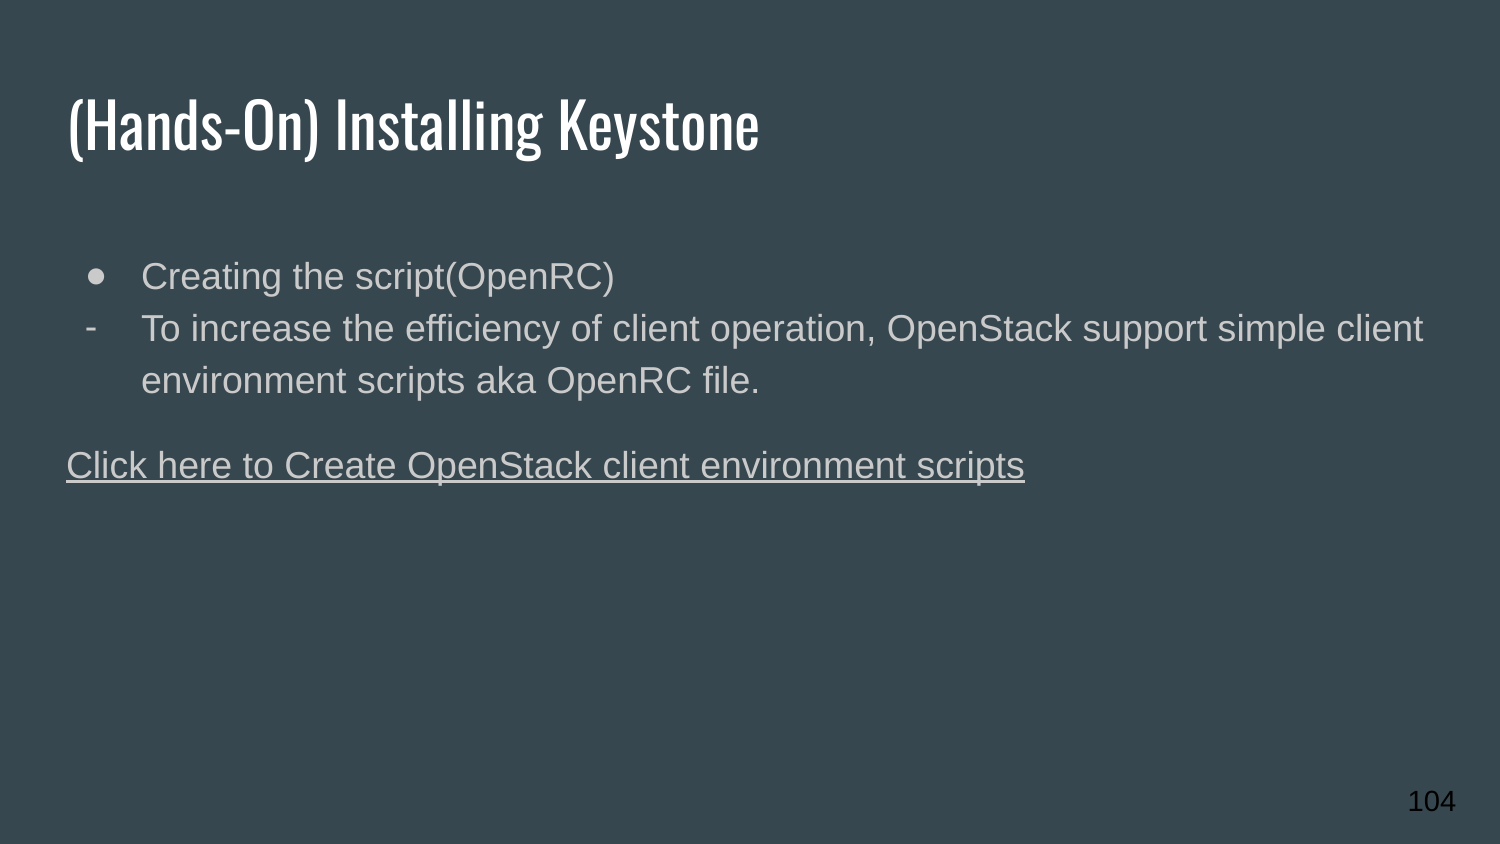

# (Hands-On) Installing Keystone
Creating the script(OpenRC)
To increase the efficiency of client operation, OpenStack support simple client environment scripts aka OpenRC file.
Click here to Create OpenStack client environment scripts
104